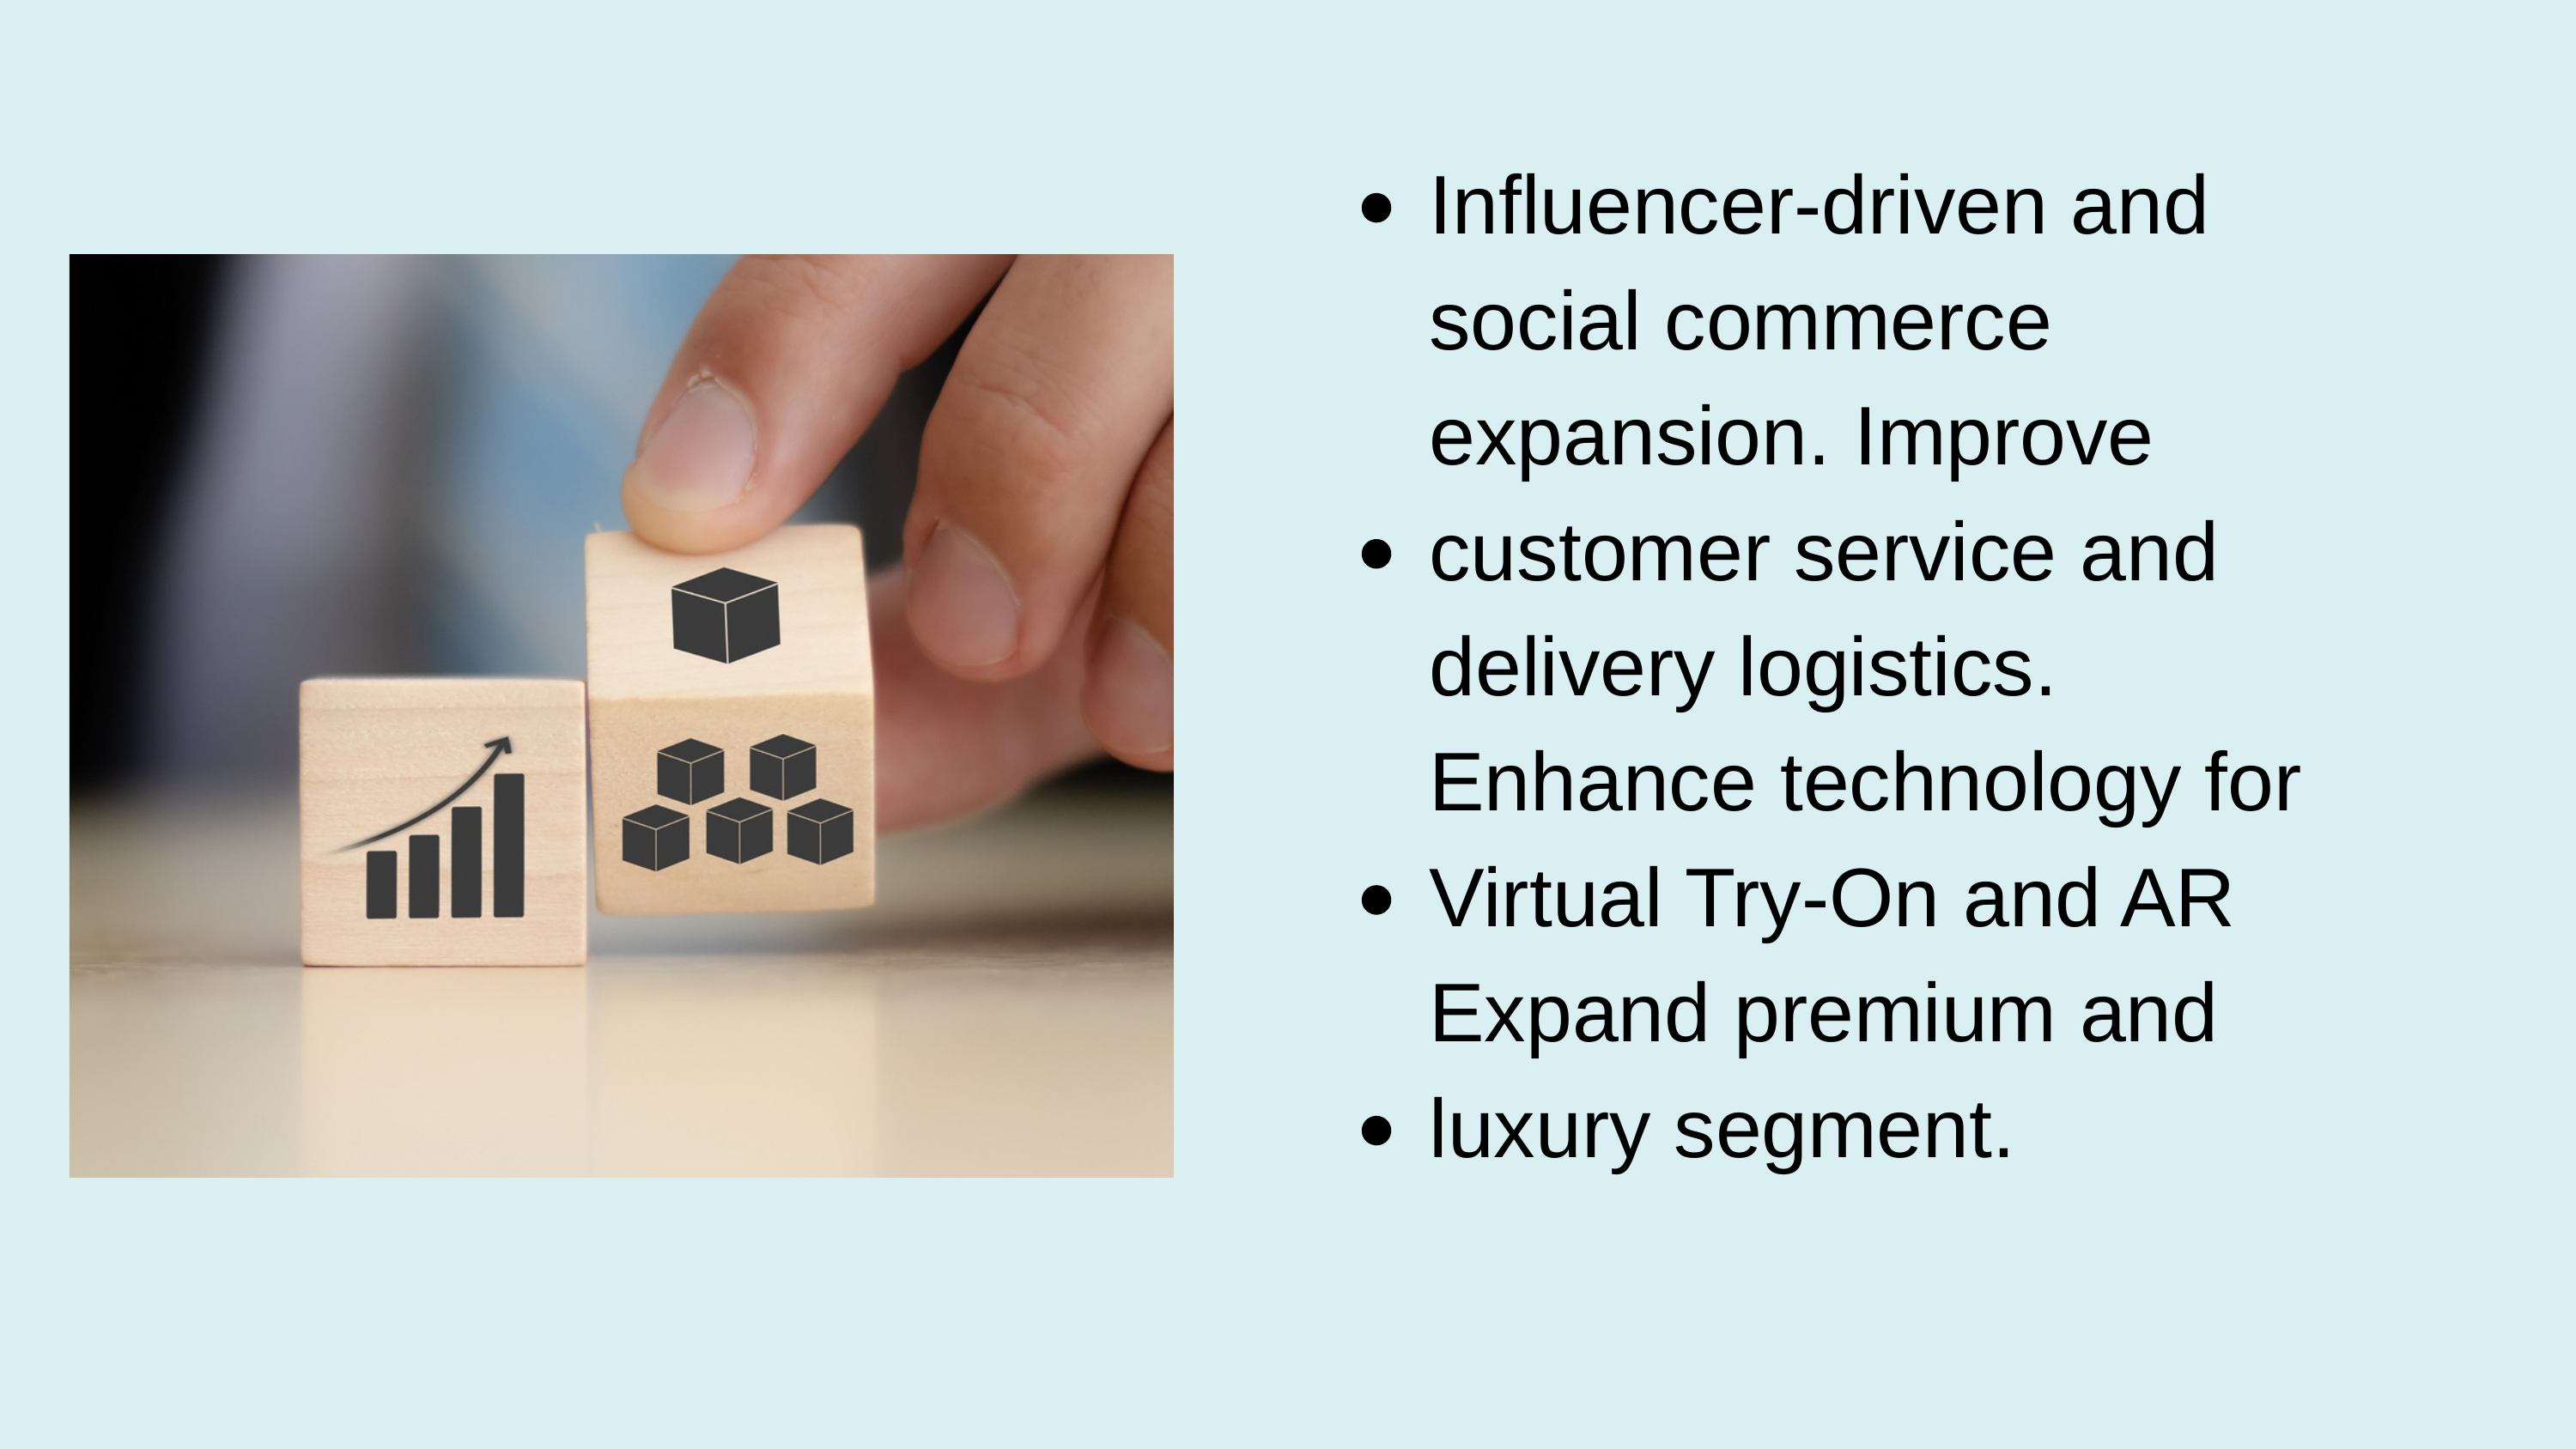

Influencer-driven and social commerce expansion. Improve customer service and delivery logistics. Enhance technology for Virtual Try-On and AR Expand premium and luxury segment.